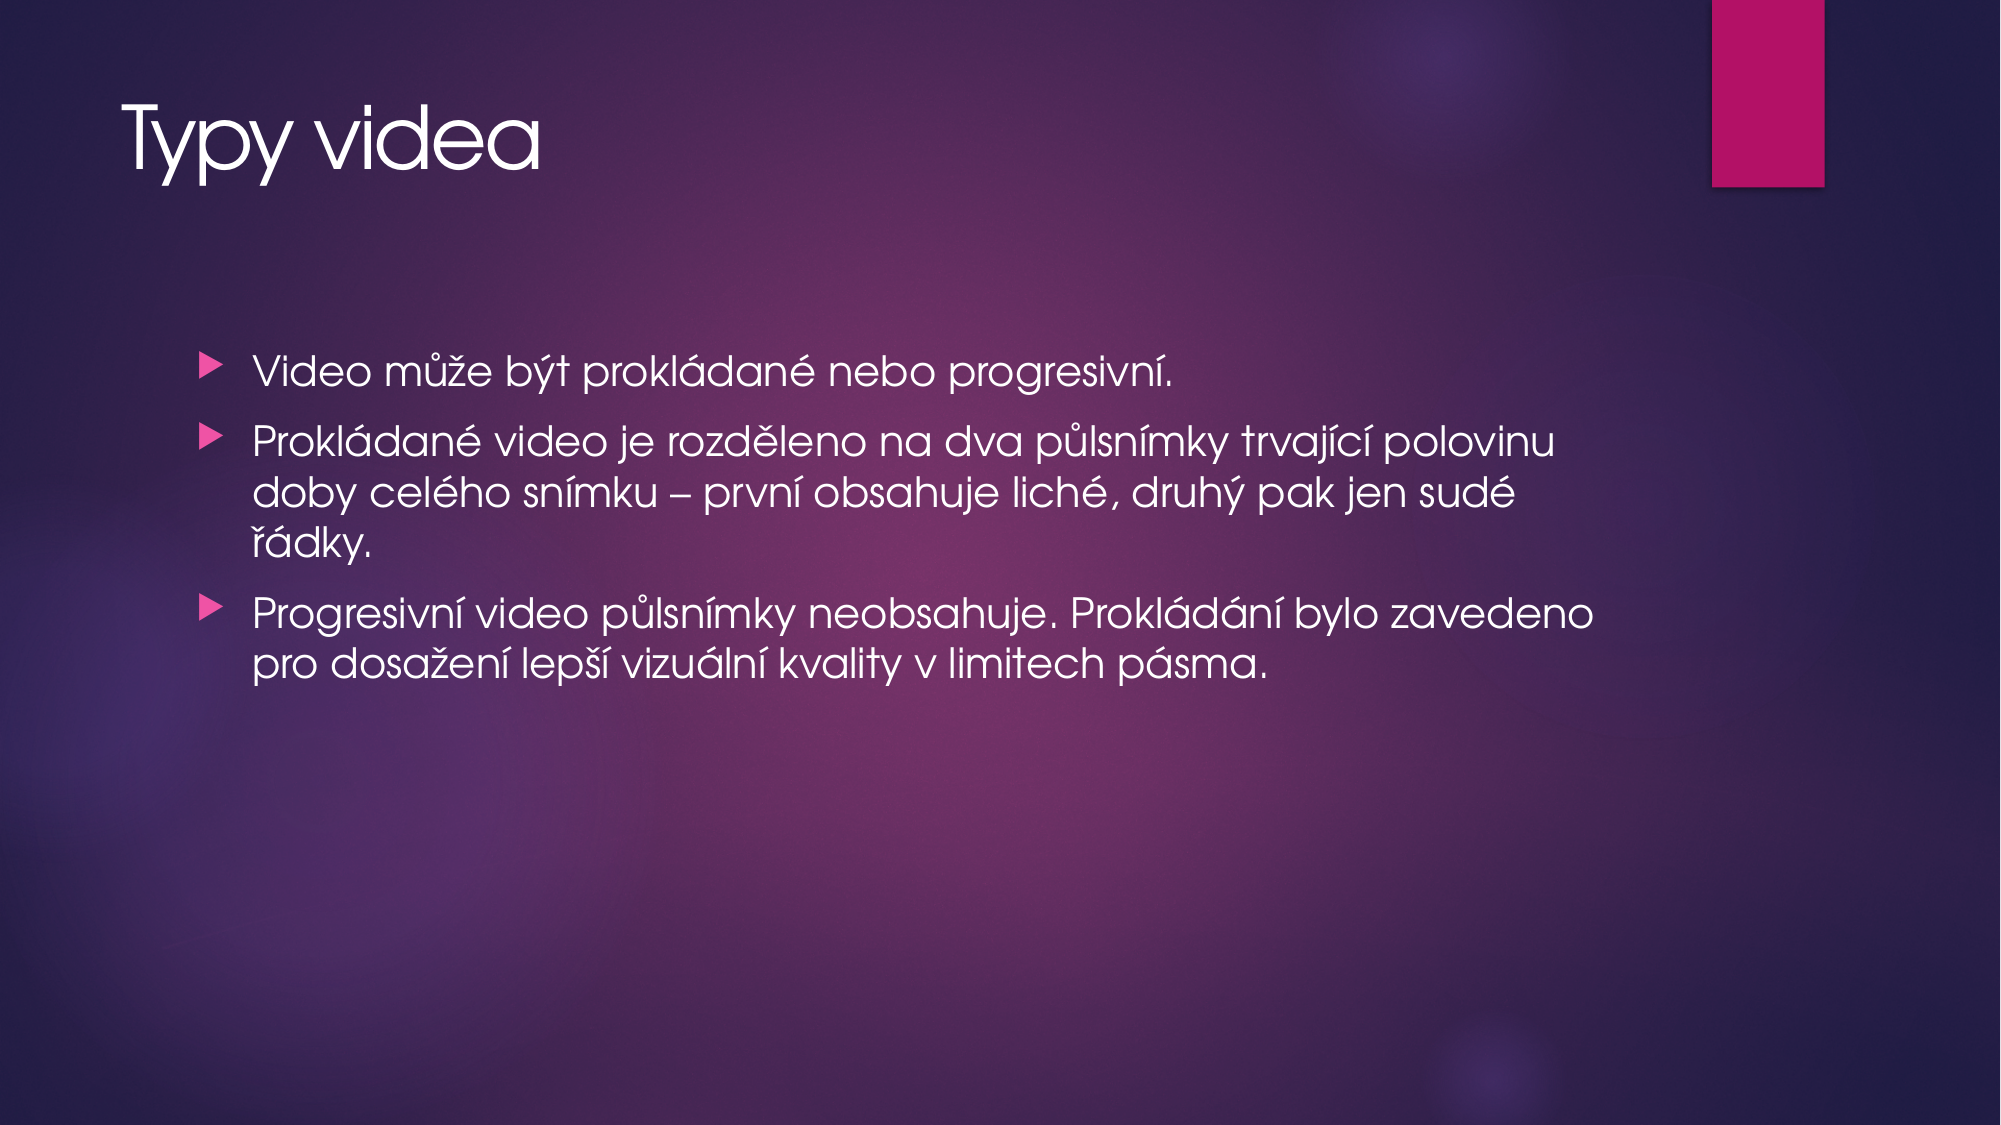

# Typy videa
Video může být prokládané nebo progresivní.
Prokládané video je rozděleno na dva půlsnímky trvající polovinu doby celého snímku – první obsahuje liché, druhý pak jen sudé řádky.
Progresivní video půlsnímky neobsahuje. Prokládání bylo zavedeno pro dosažení lepší vizuální kvality v limitech pásma.